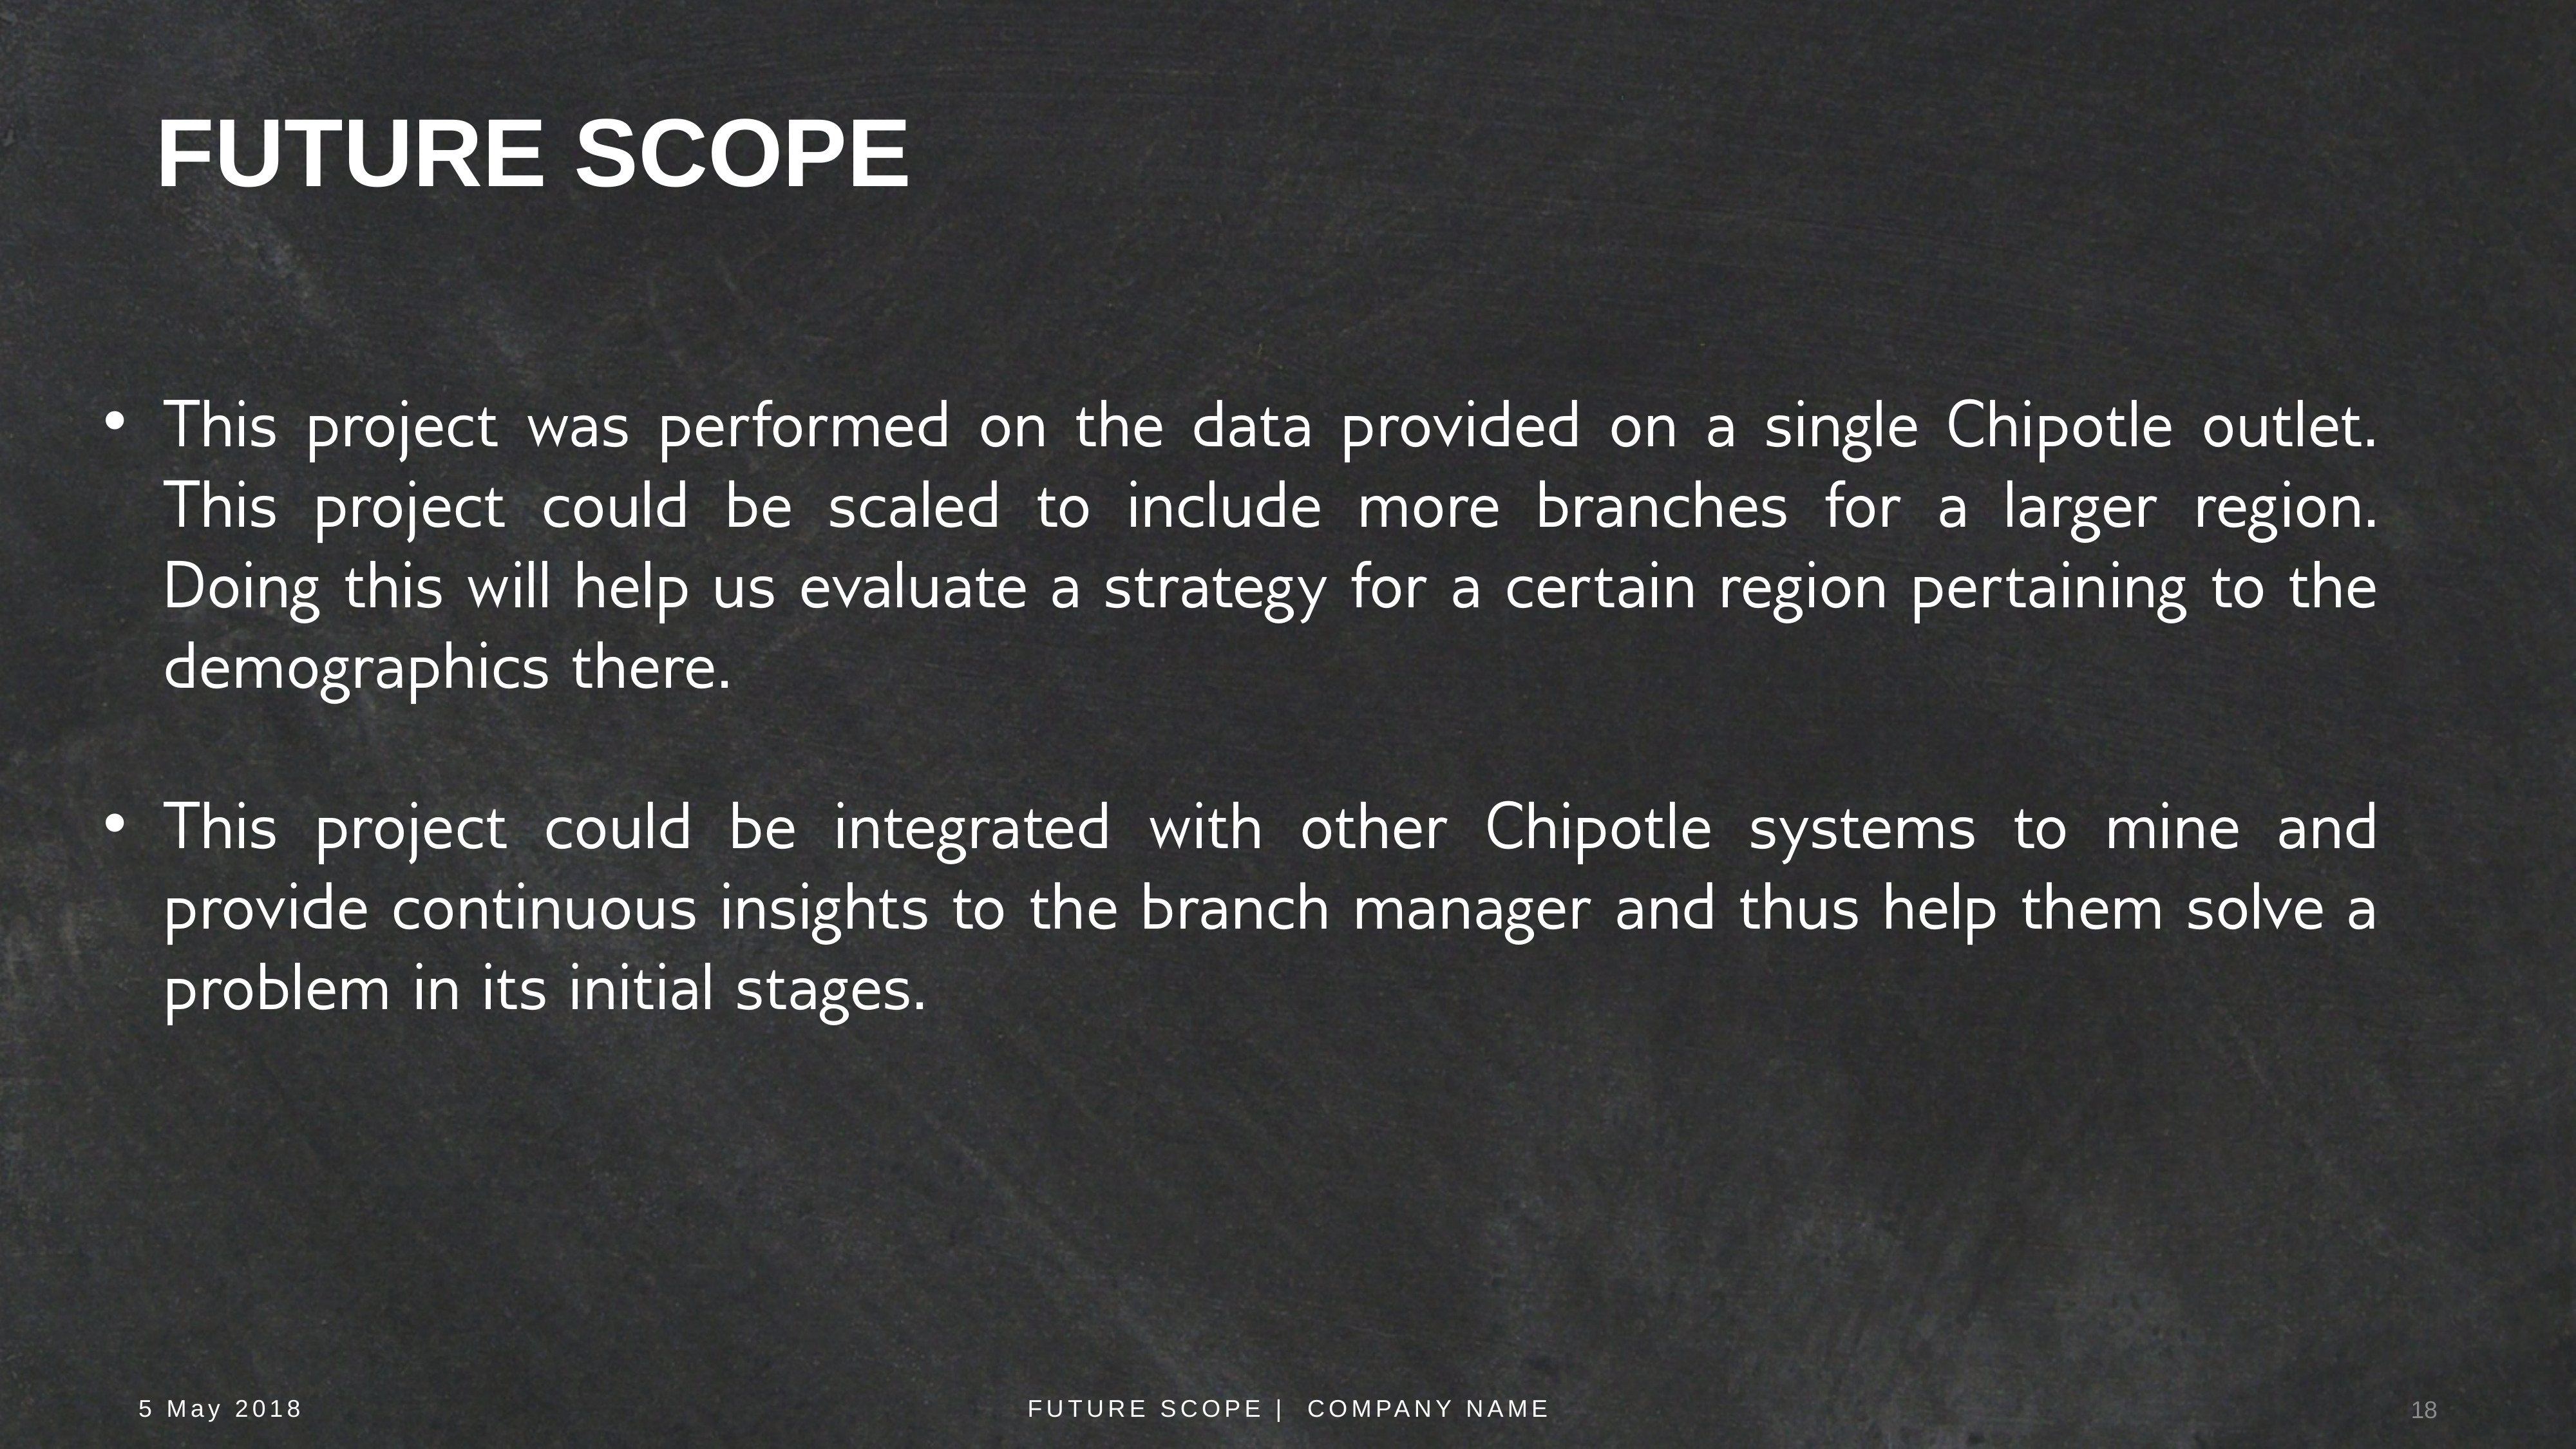

FUTURE SCOPE
This project was performed on the data provided on a single Chipotle outlet. This project could be scaled to include more branches for a larger region. Doing this will help us evaluate a strategy for a certain region pertaining to the demographics there.

This project could be integrated with other Chipotle systems to mine and provide continuous insights to the branch manager and thus help them solve a problem in its initial stages.

5 May 2018
FUTURE SCOPE |  COMPANY NAME
18